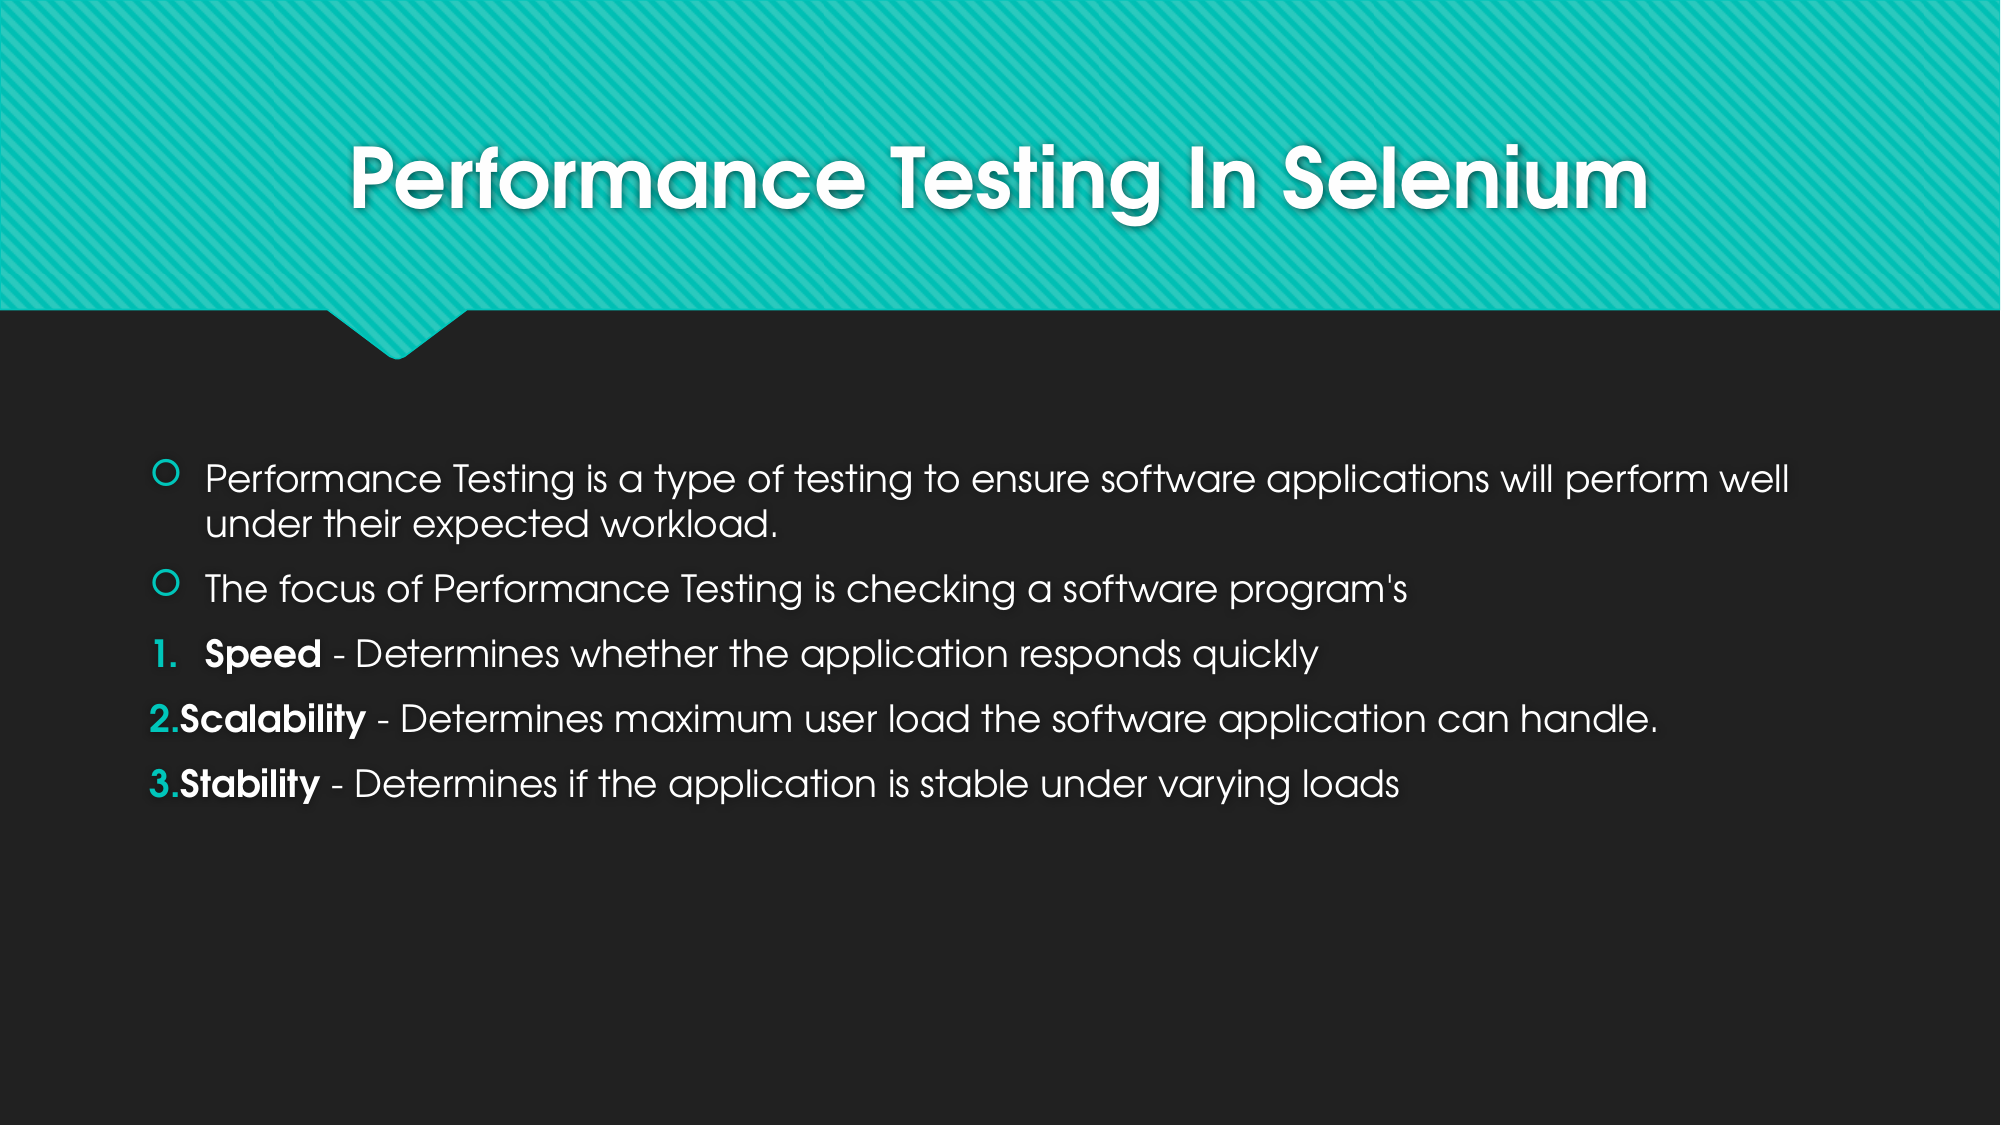

# Performance Testing In Selenium
Performance Testing is a type of testing to ensure software applications will perform well under their expected workload.
The focus of Performance Testing is checking a software program's
Speed - Determines whether the application responds quickly
Scalability - Determines maximum user load the software application can handle.
Stability - Determines if the application is stable under varying loads